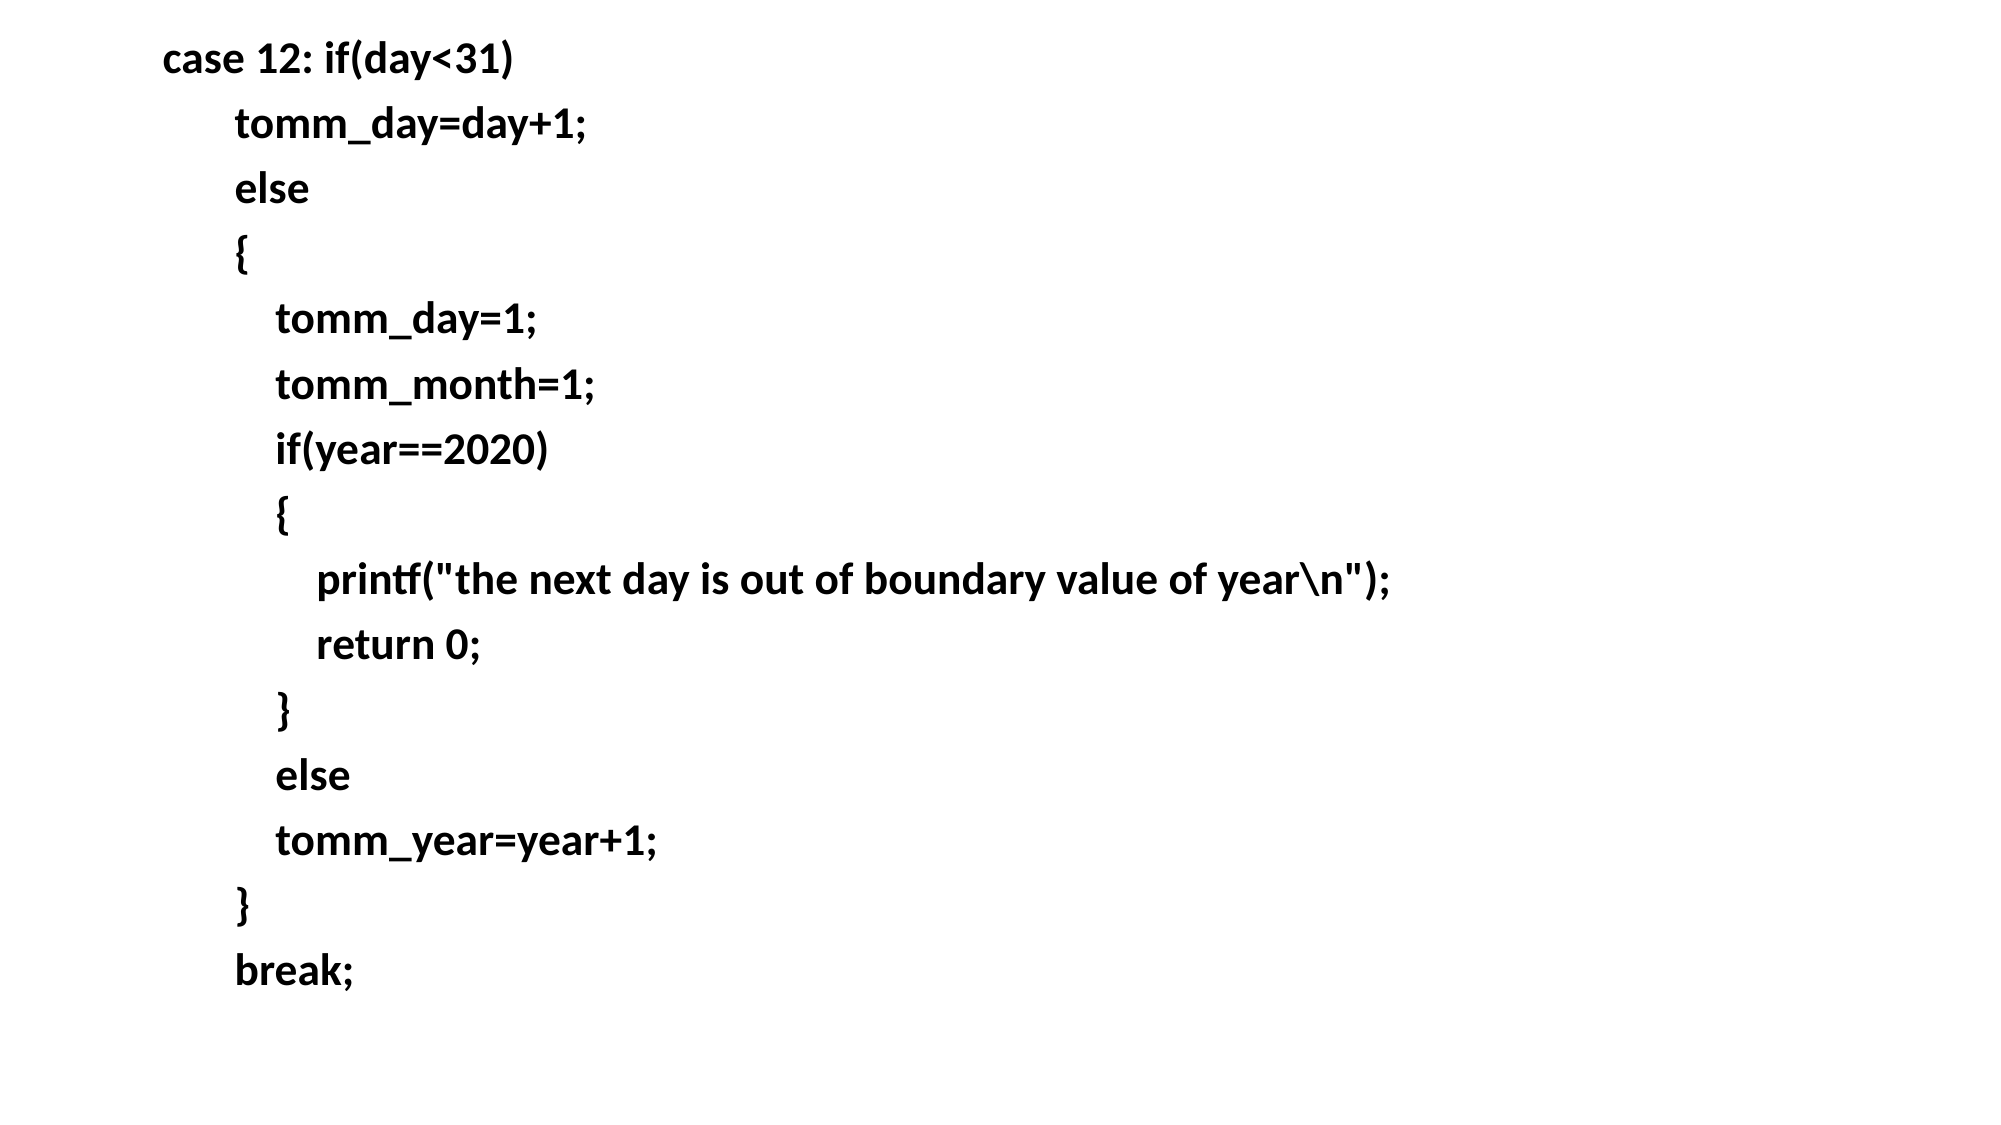

case 12: if(day<31)
        tomm_day=day+1;
        else
        {
            tomm_day=1;
            tomm_month=1;
            if(year==2020)
            {
                printf("the next day is out of boundary value of year\n");
                return 0;
            }
            else
            tomm_year=year+1;
        }
        break;